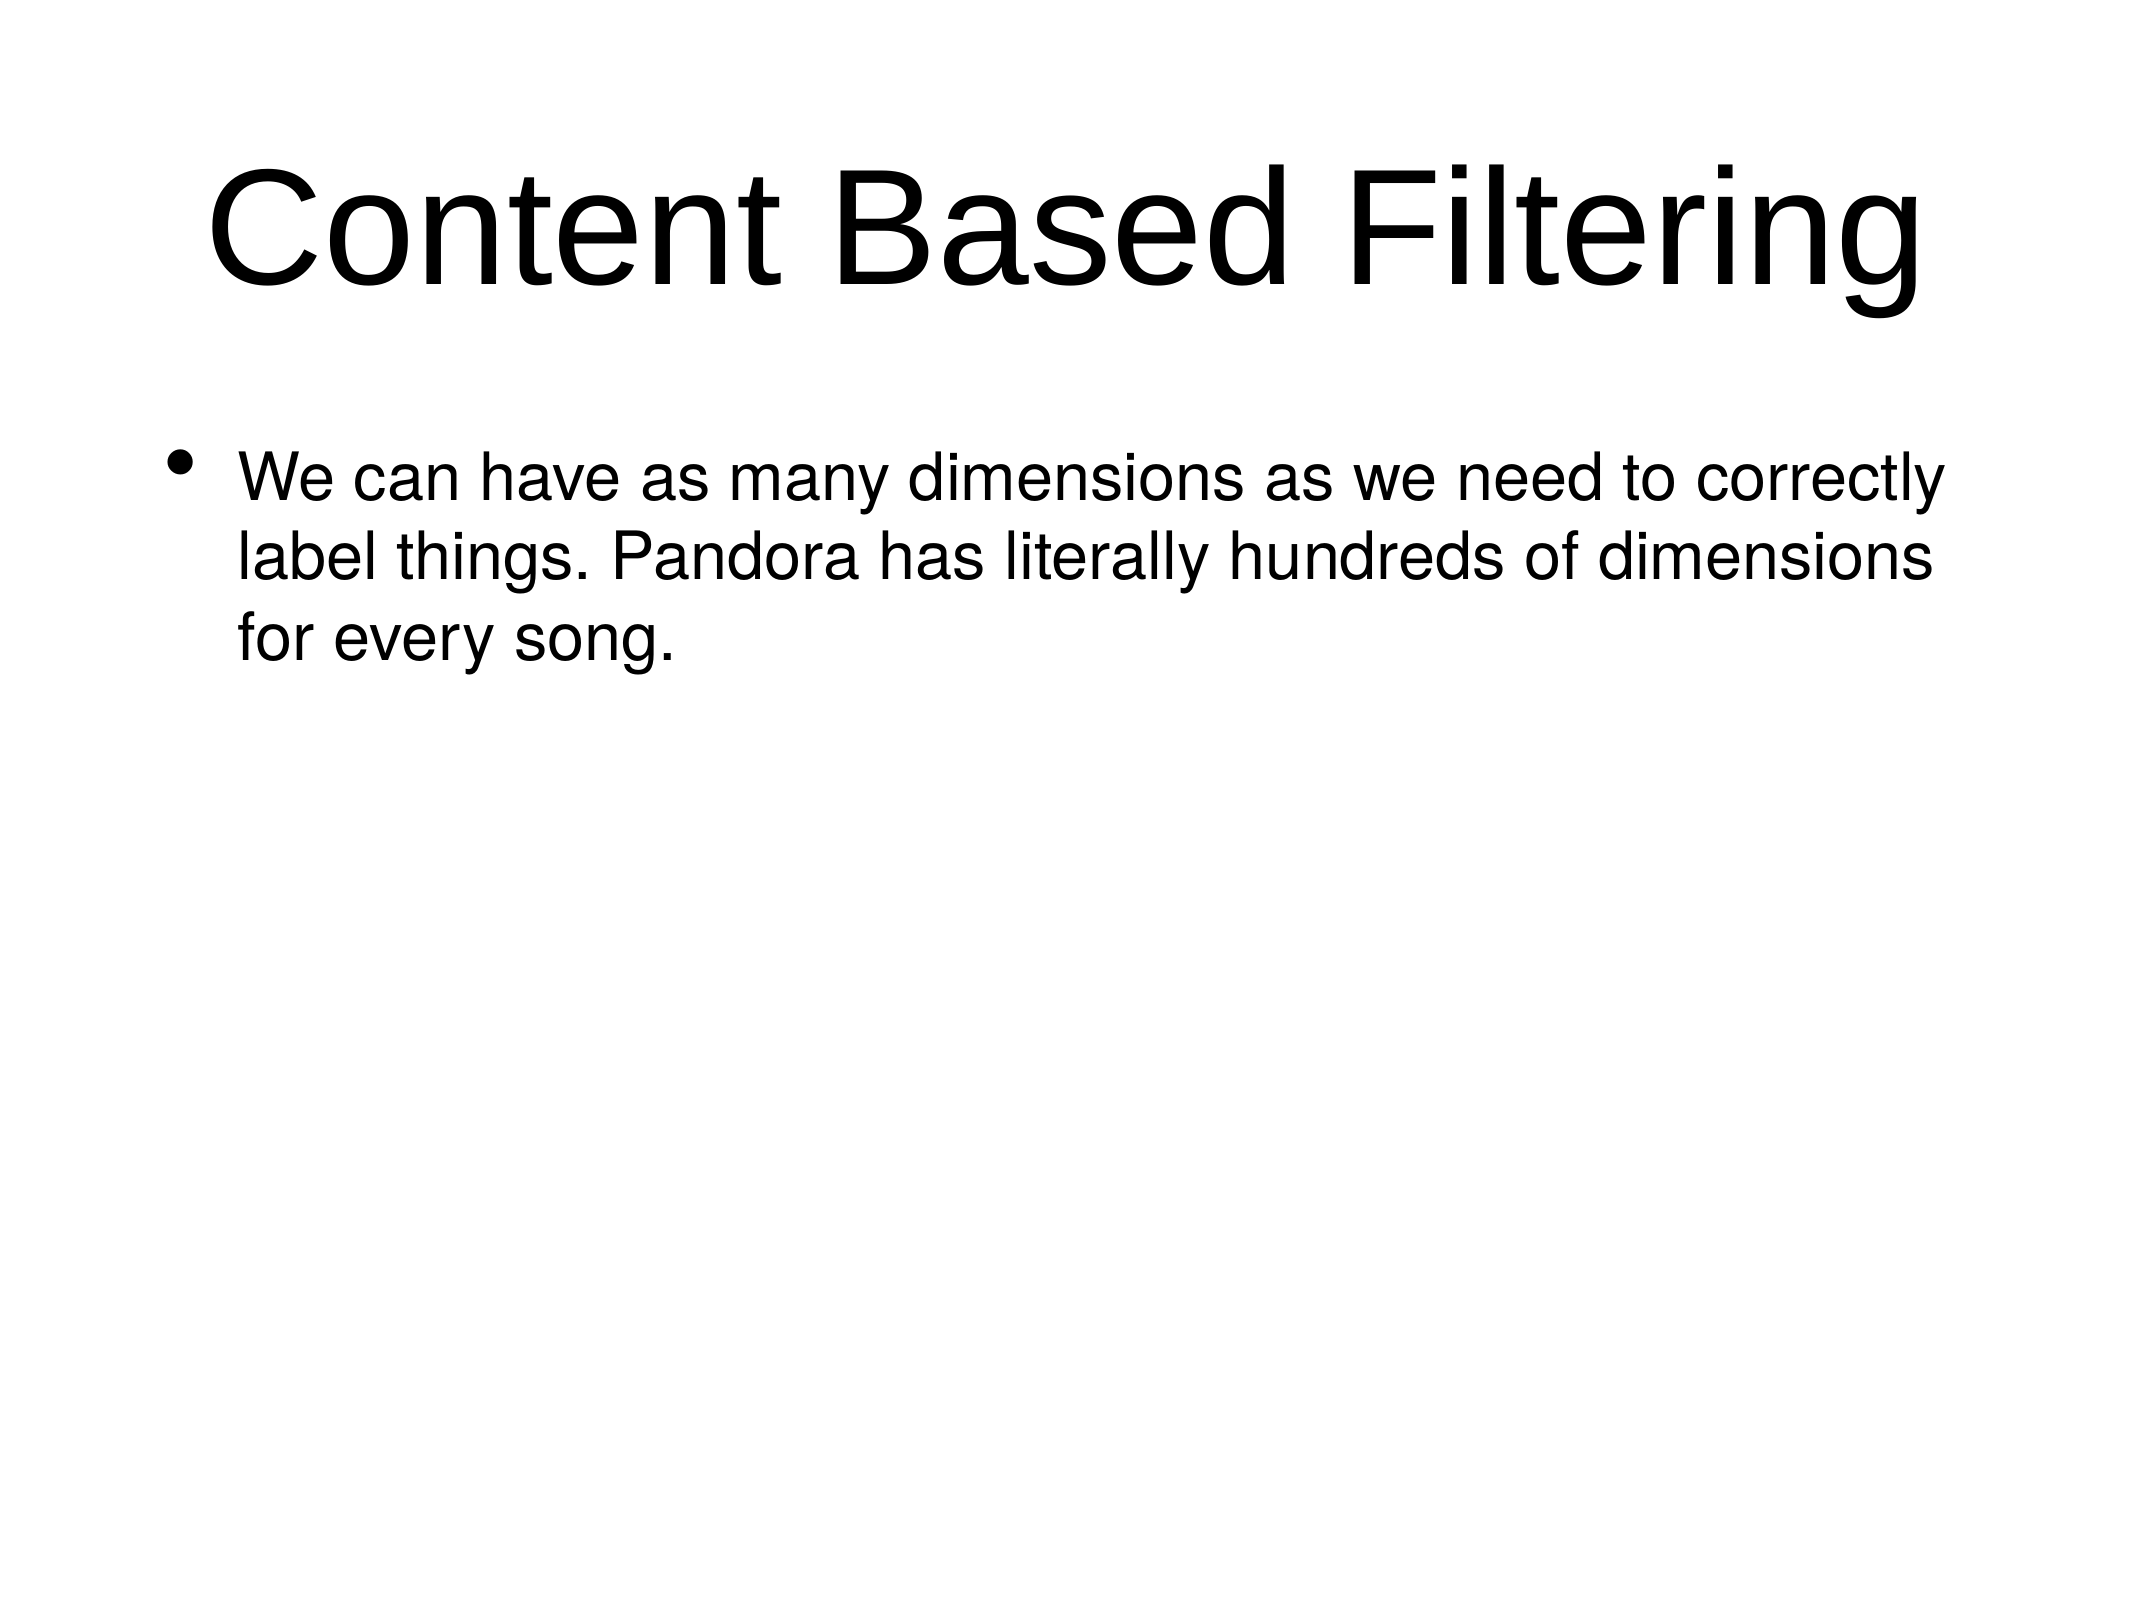

# Content Based Filtering
We can have as many dimensions as we need to correctly label things. Pandora has literally hundreds of dimensions for every song.